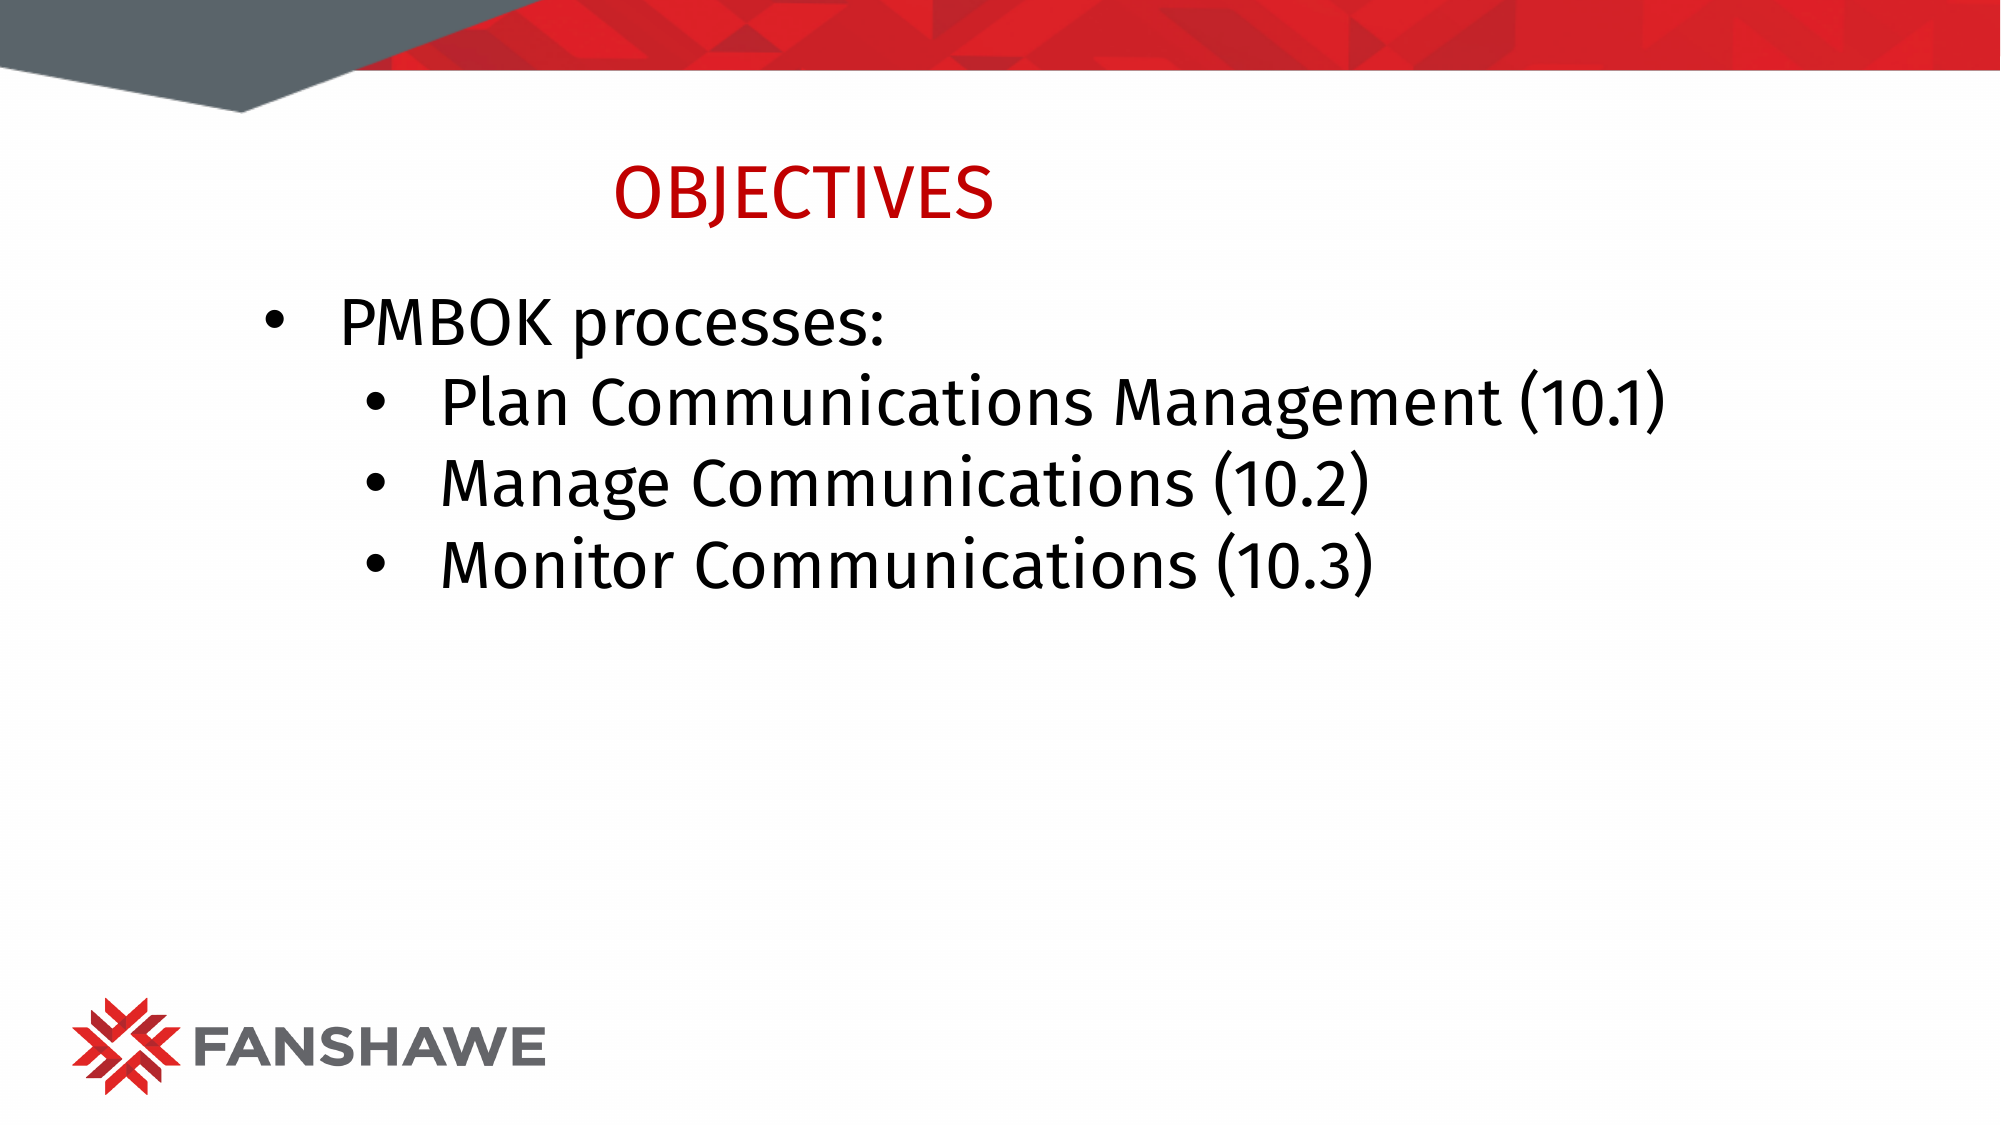

# Objectives
PMBOK processes:
Plan Communications Management (10.1)
Manage Communications (10.2)
Monitor Communications (10.3)